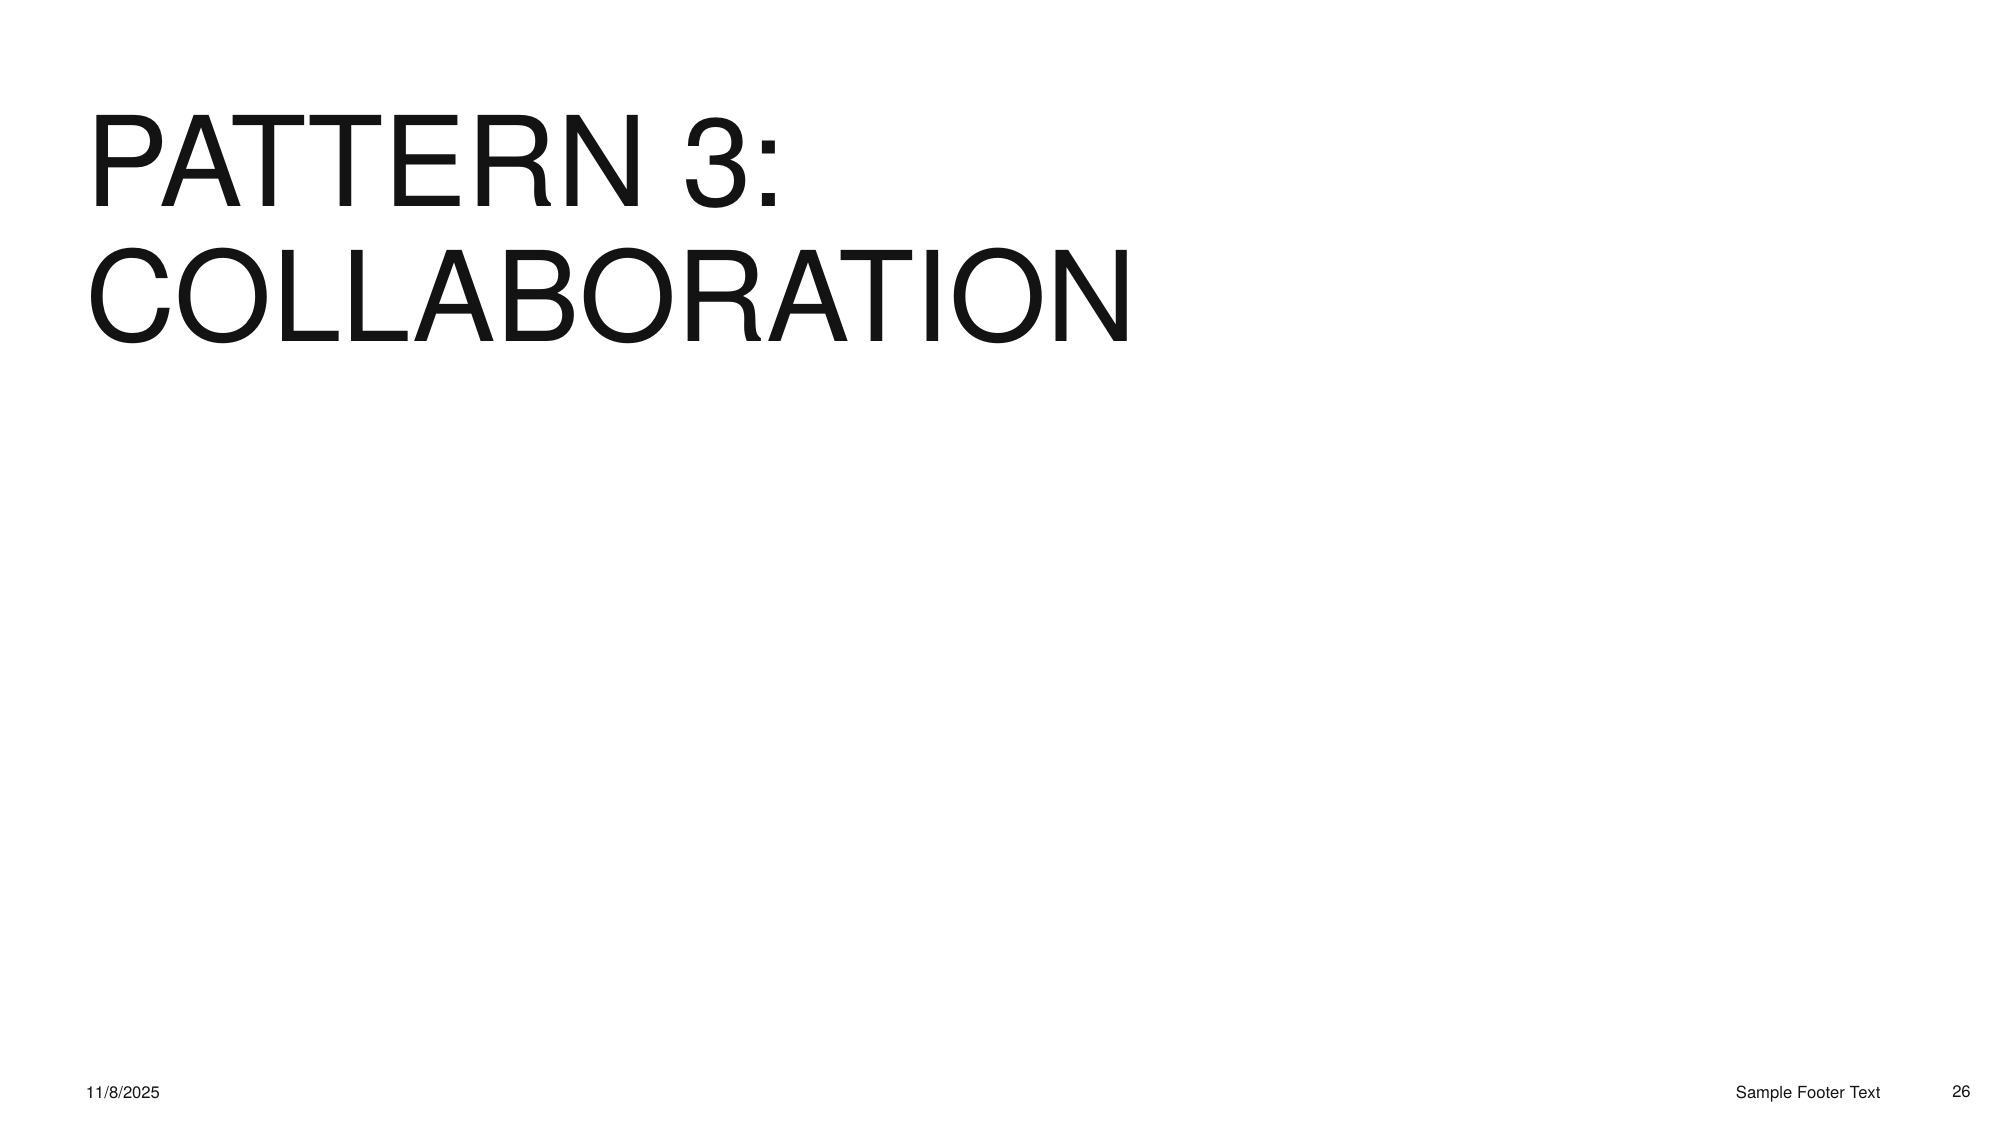

# Pattern 3: Collaboration

11/8/2025
Sample Footer Text
26